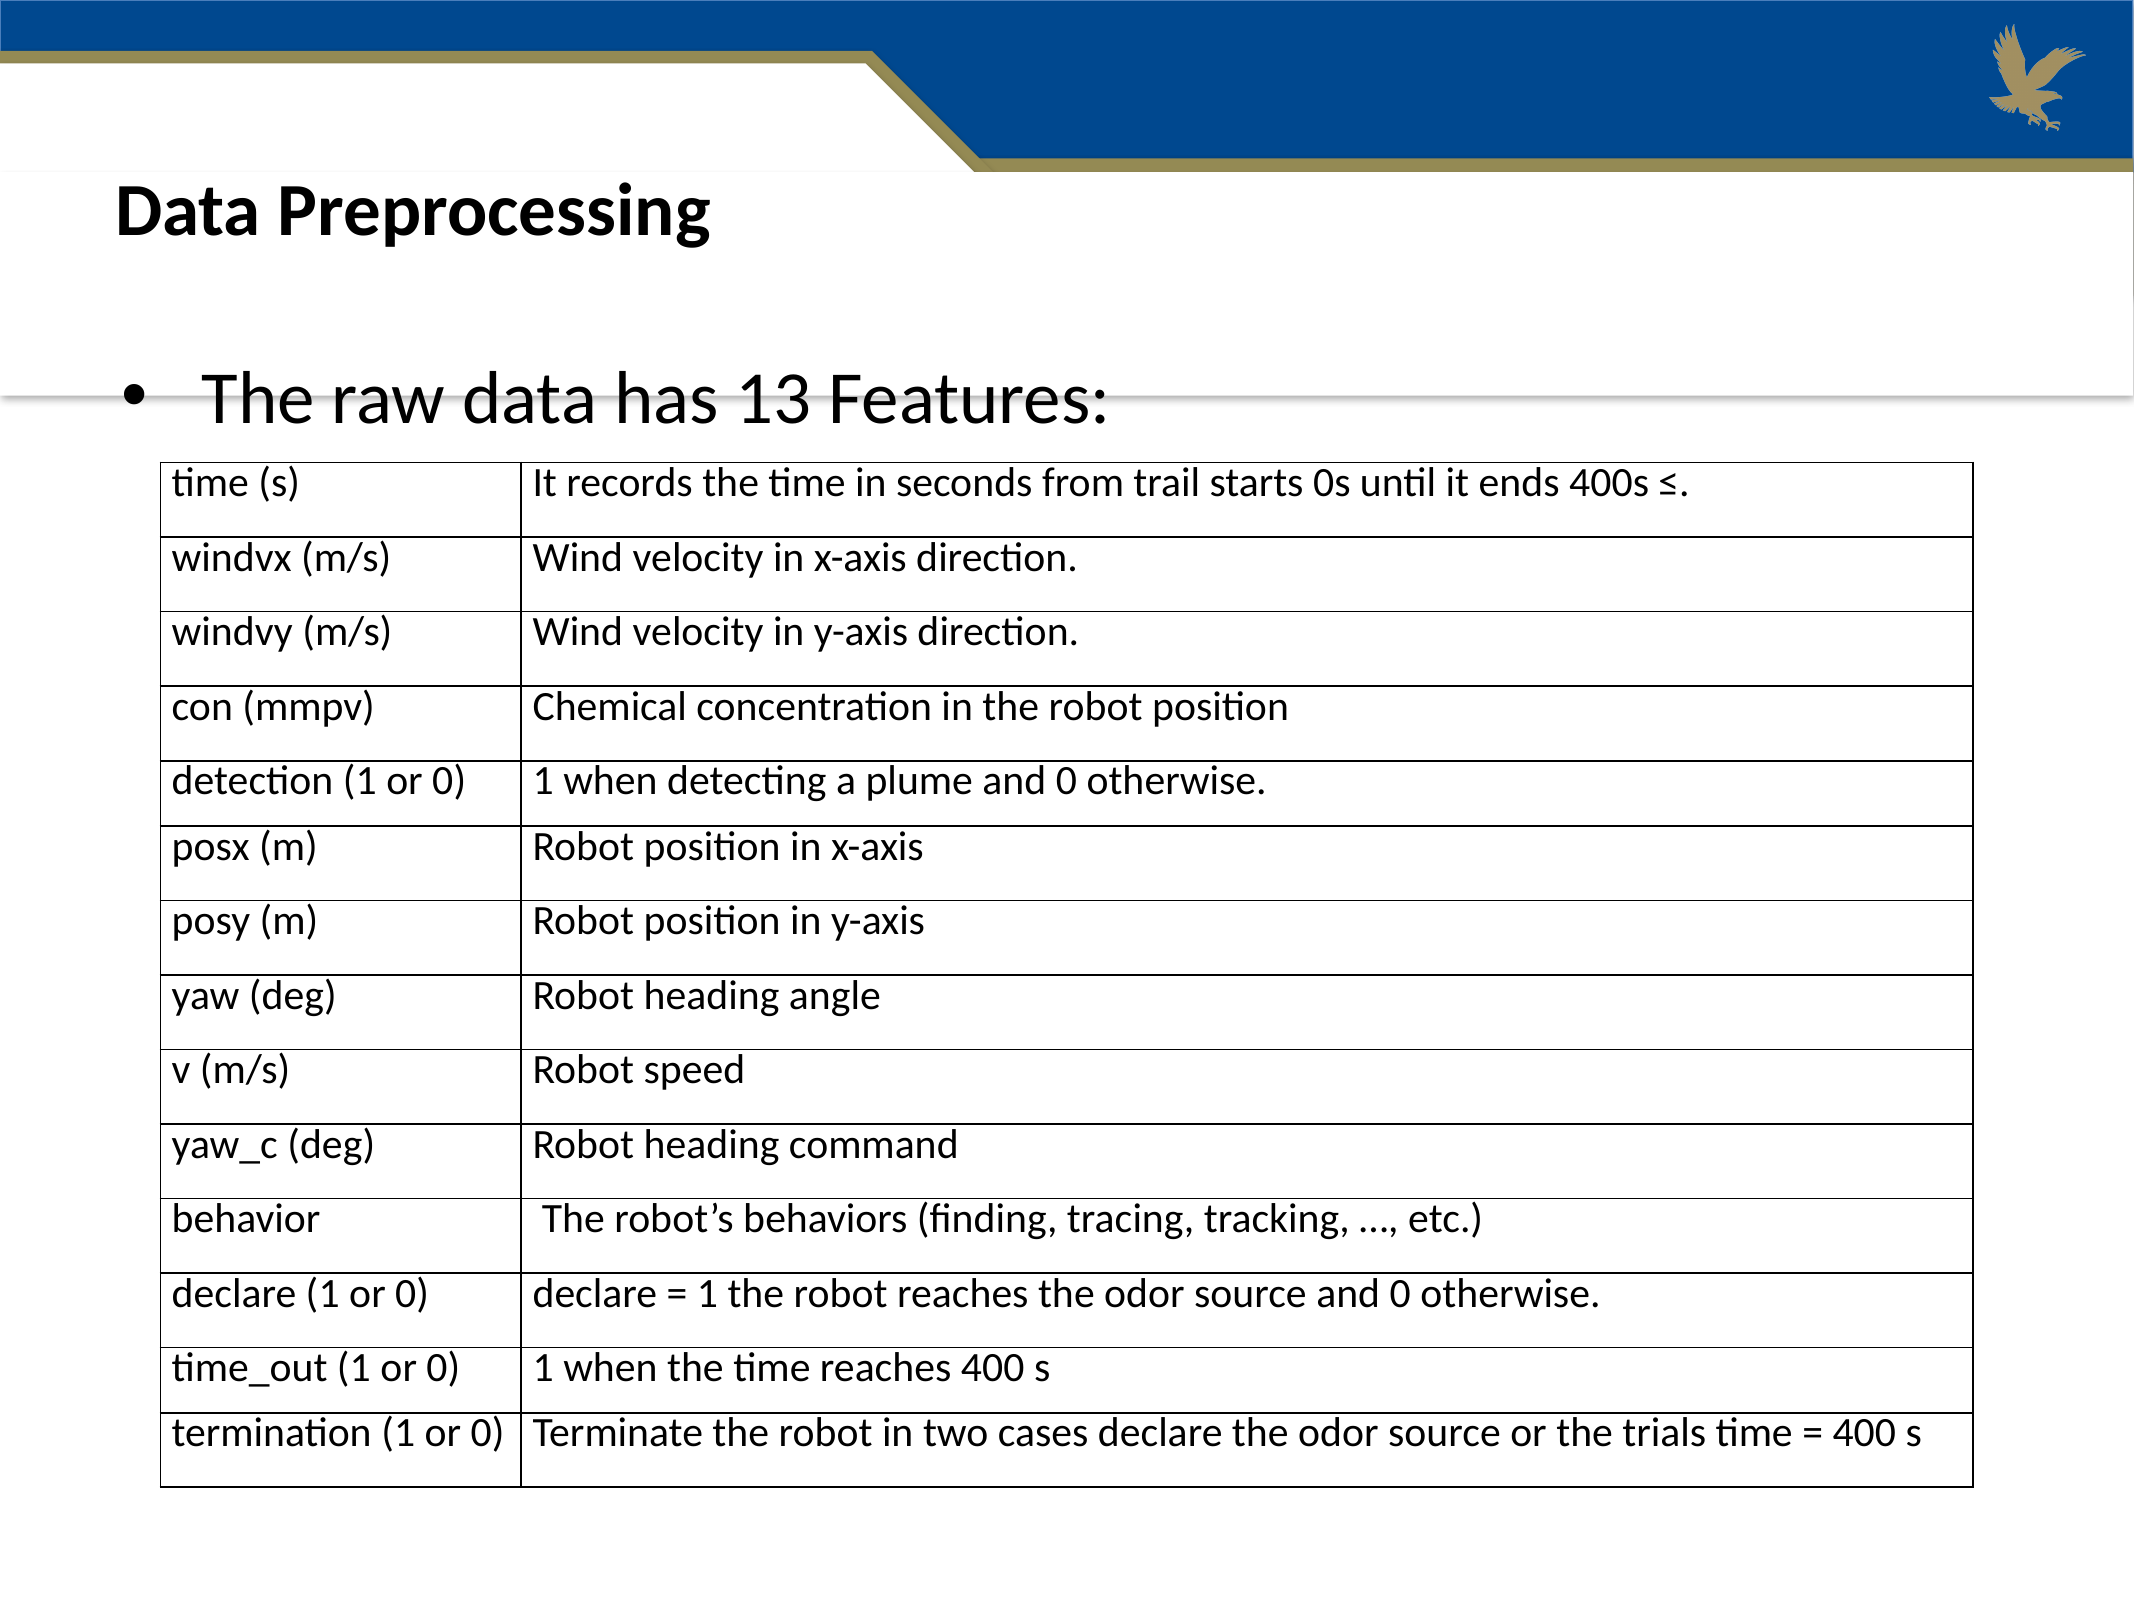

Data Preprocessing
The raw data has 13 Features:
| time (s) | It records the time in seconds from trail starts 0s until it ends 400s ≤. |
| --- | --- |
| windvx (m/s) | Wind velocity in x-axis direction. |
| windvy (m/s) | Wind velocity in y-axis direction. |
| con (mmpv) | Chemical concentration in the robot position |
| detection (1 or 0) | 1 when detecting a plume and 0 otherwise. |
| posx (m) | Robot position in x-axis |
| posy (m) | Robot position in y-axis |
| yaw (deg) | Robot heading angle |
| v (m/s) | Robot speed |
| yaw\_c (deg) | Robot heading command |
| behavior | The robot’s behaviors (finding, tracing, tracking, …, etc.) |
| declare (1 or 0) | declare = 1 the robot reaches the odor source and 0 otherwise. |
| time\_out (1 or 0) | 1 when the time reaches 400 s |
| termination (1 or 0) | Terminate the robot in two cases declare the odor source or the trials time = 400 s |